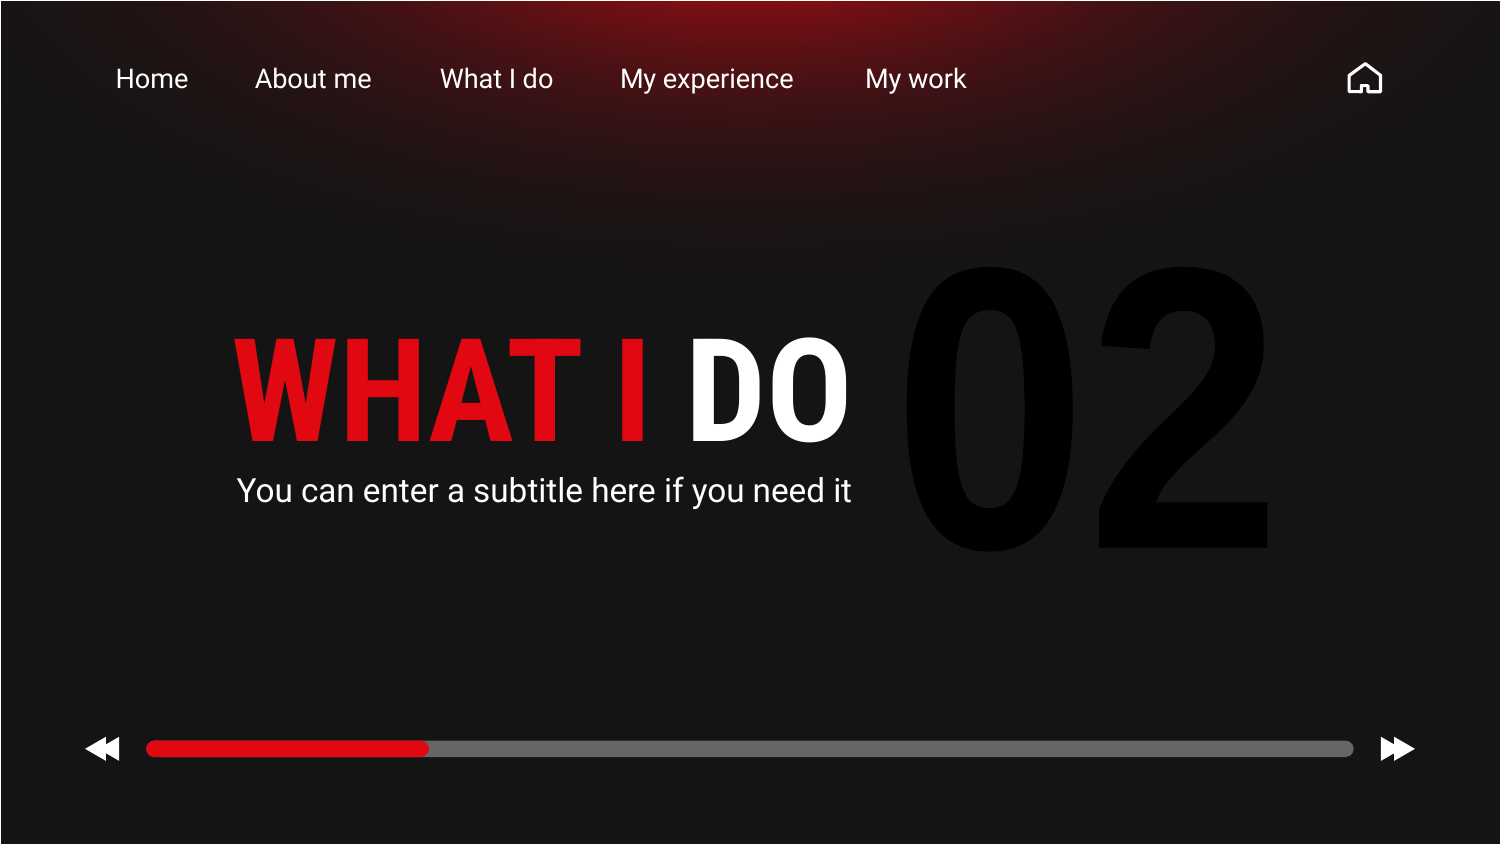

Home
About me
What I do
My experience
My work

02
# WHAT I DO
You can enter a subtitle here if you need it